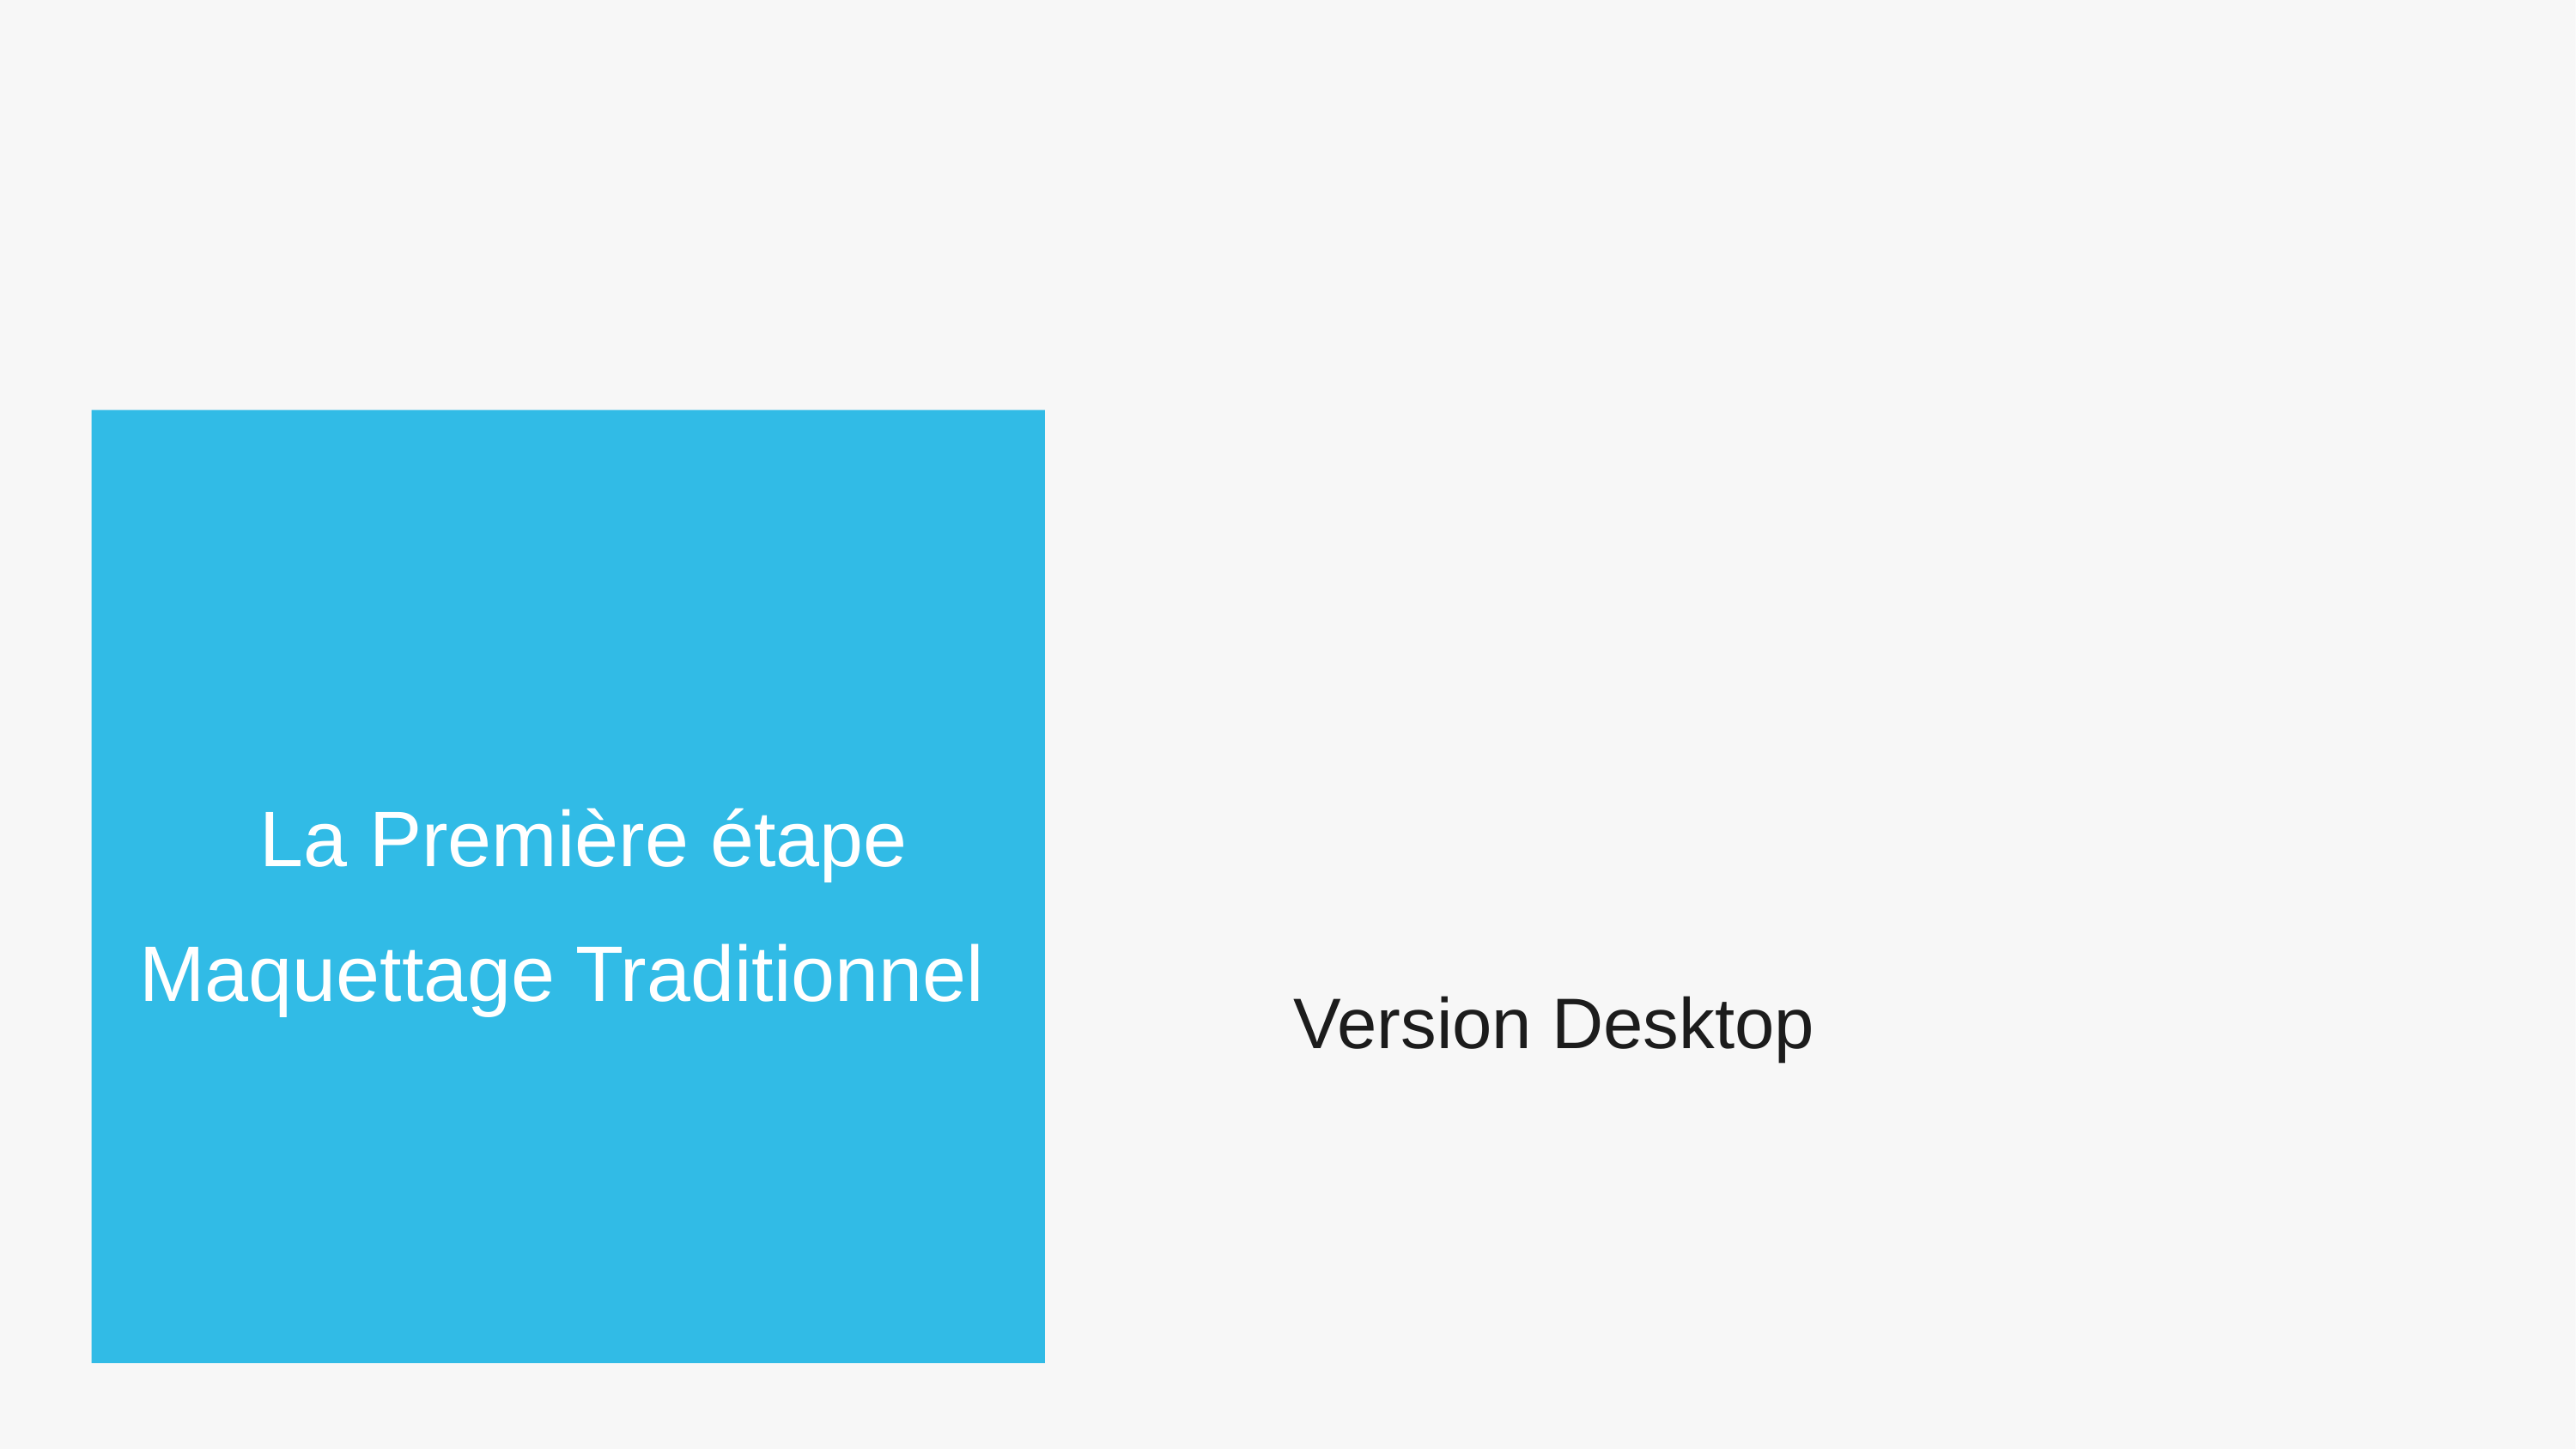

La Première étape
Maquettage Traditionnel

 Version Desktop